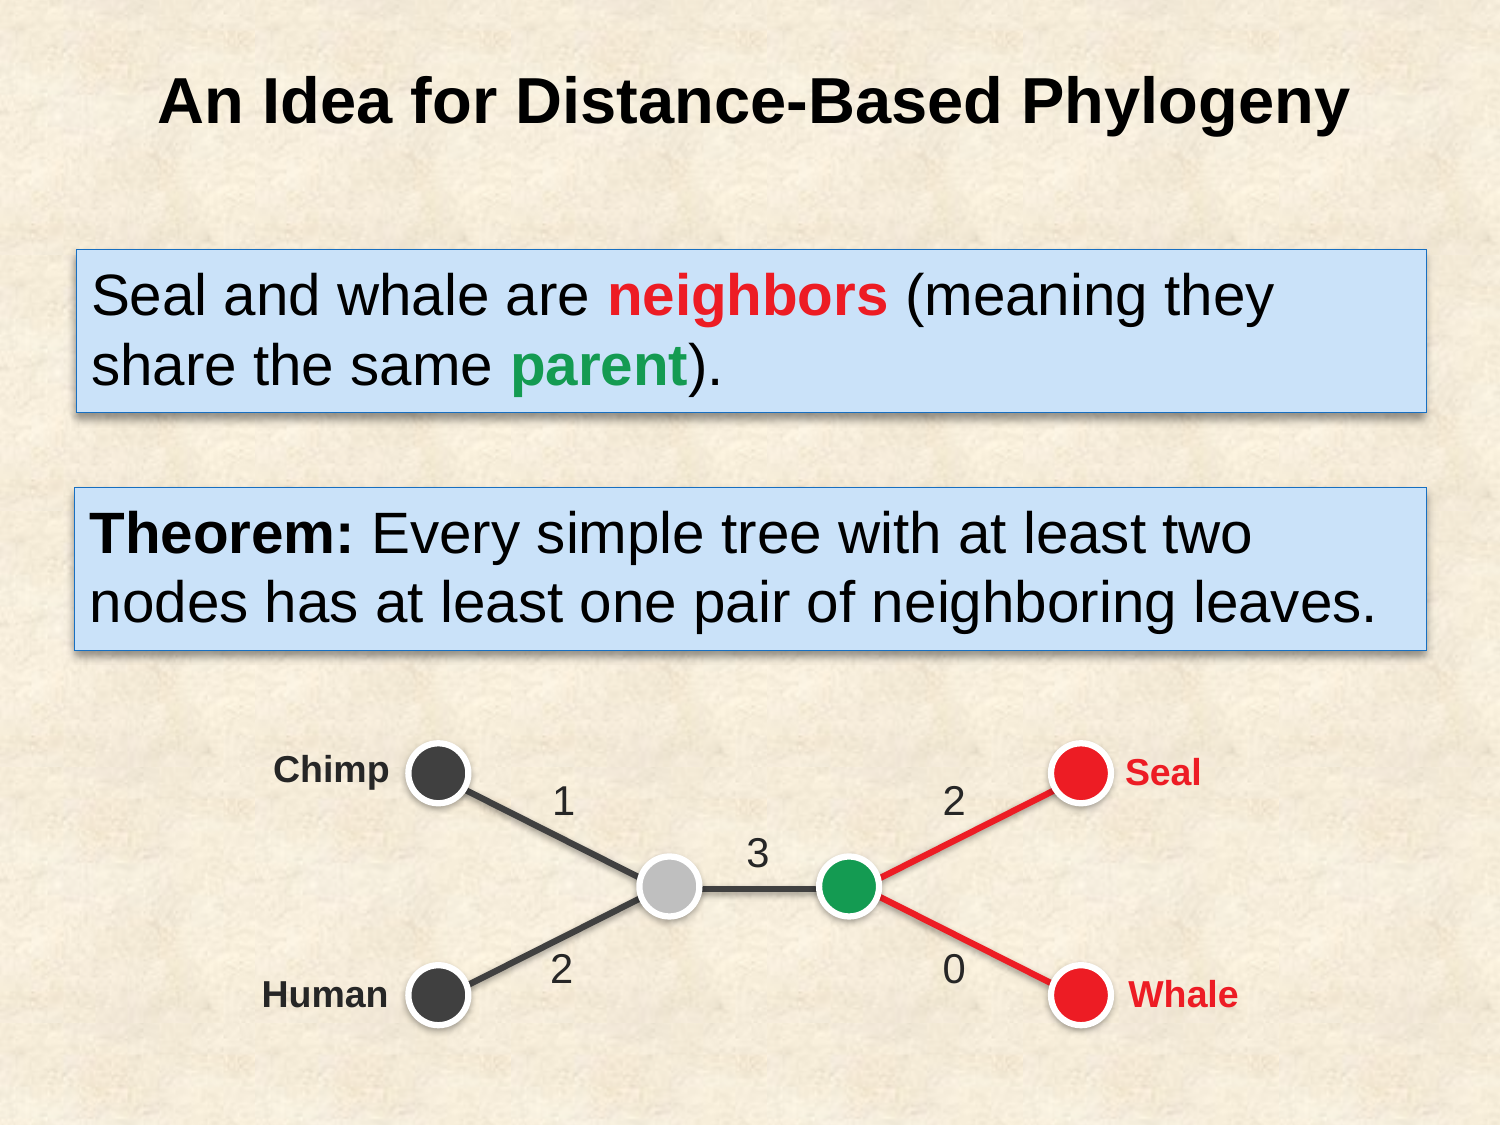

An Idea for Distance-Based Phylogeny
Seal and whale are neighbors (meaning they share the same parent).
Theorem: Every simple tree with at least two nodes has at least one pair of neighboring leaves.
Chimp
Seal

1
2
3

2
0
Whale
Human